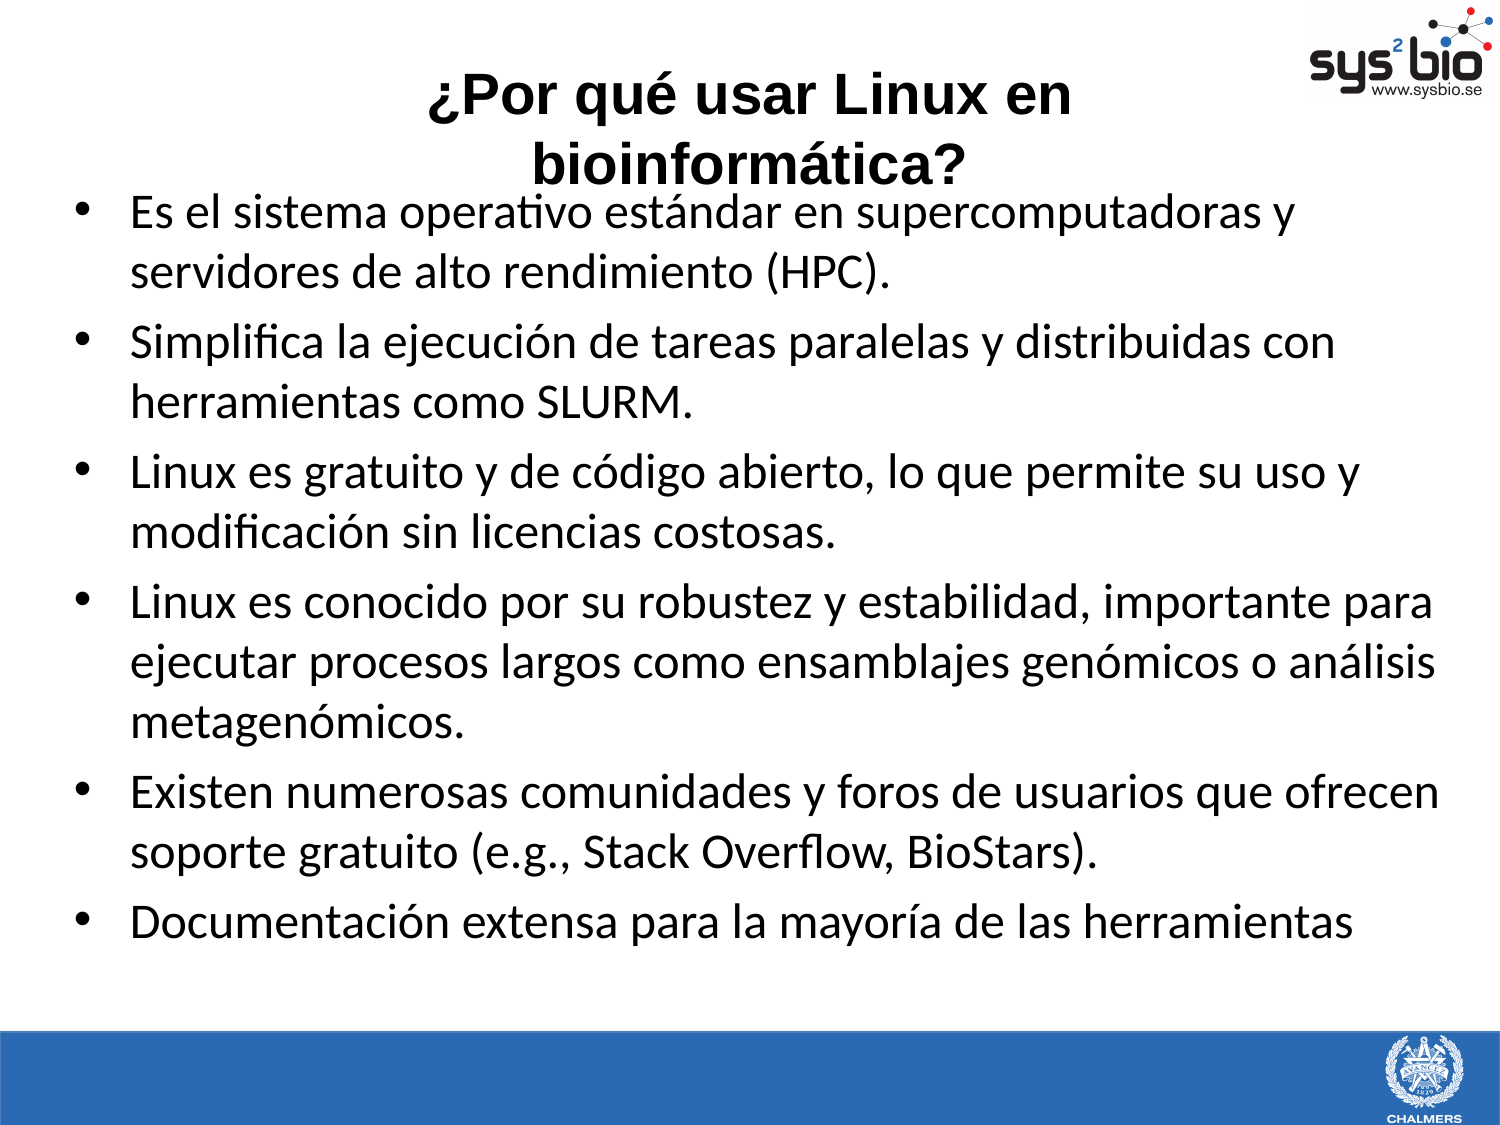

# ¿Por qué usar Linux en bioinformática?
Es el sistema operativo estándar en supercomputadoras y servidores de alto rendimiento (HPC).
Simplifica la ejecución de tareas paralelas y distribuidas con herramientas como SLURM.
Linux es gratuito y de código abierto, lo que permite su uso y modificación sin licencias costosas.
Linux es conocido por su robustez y estabilidad, importante para ejecutar procesos largos como ensamblajes genómicos o análisis metagenómicos.
Existen numerosas comunidades y foros de usuarios que ofrecen soporte gratuito (e.g., Stack Overflow, BioStars).
Documentación extensa para la mayoría de las herramientas